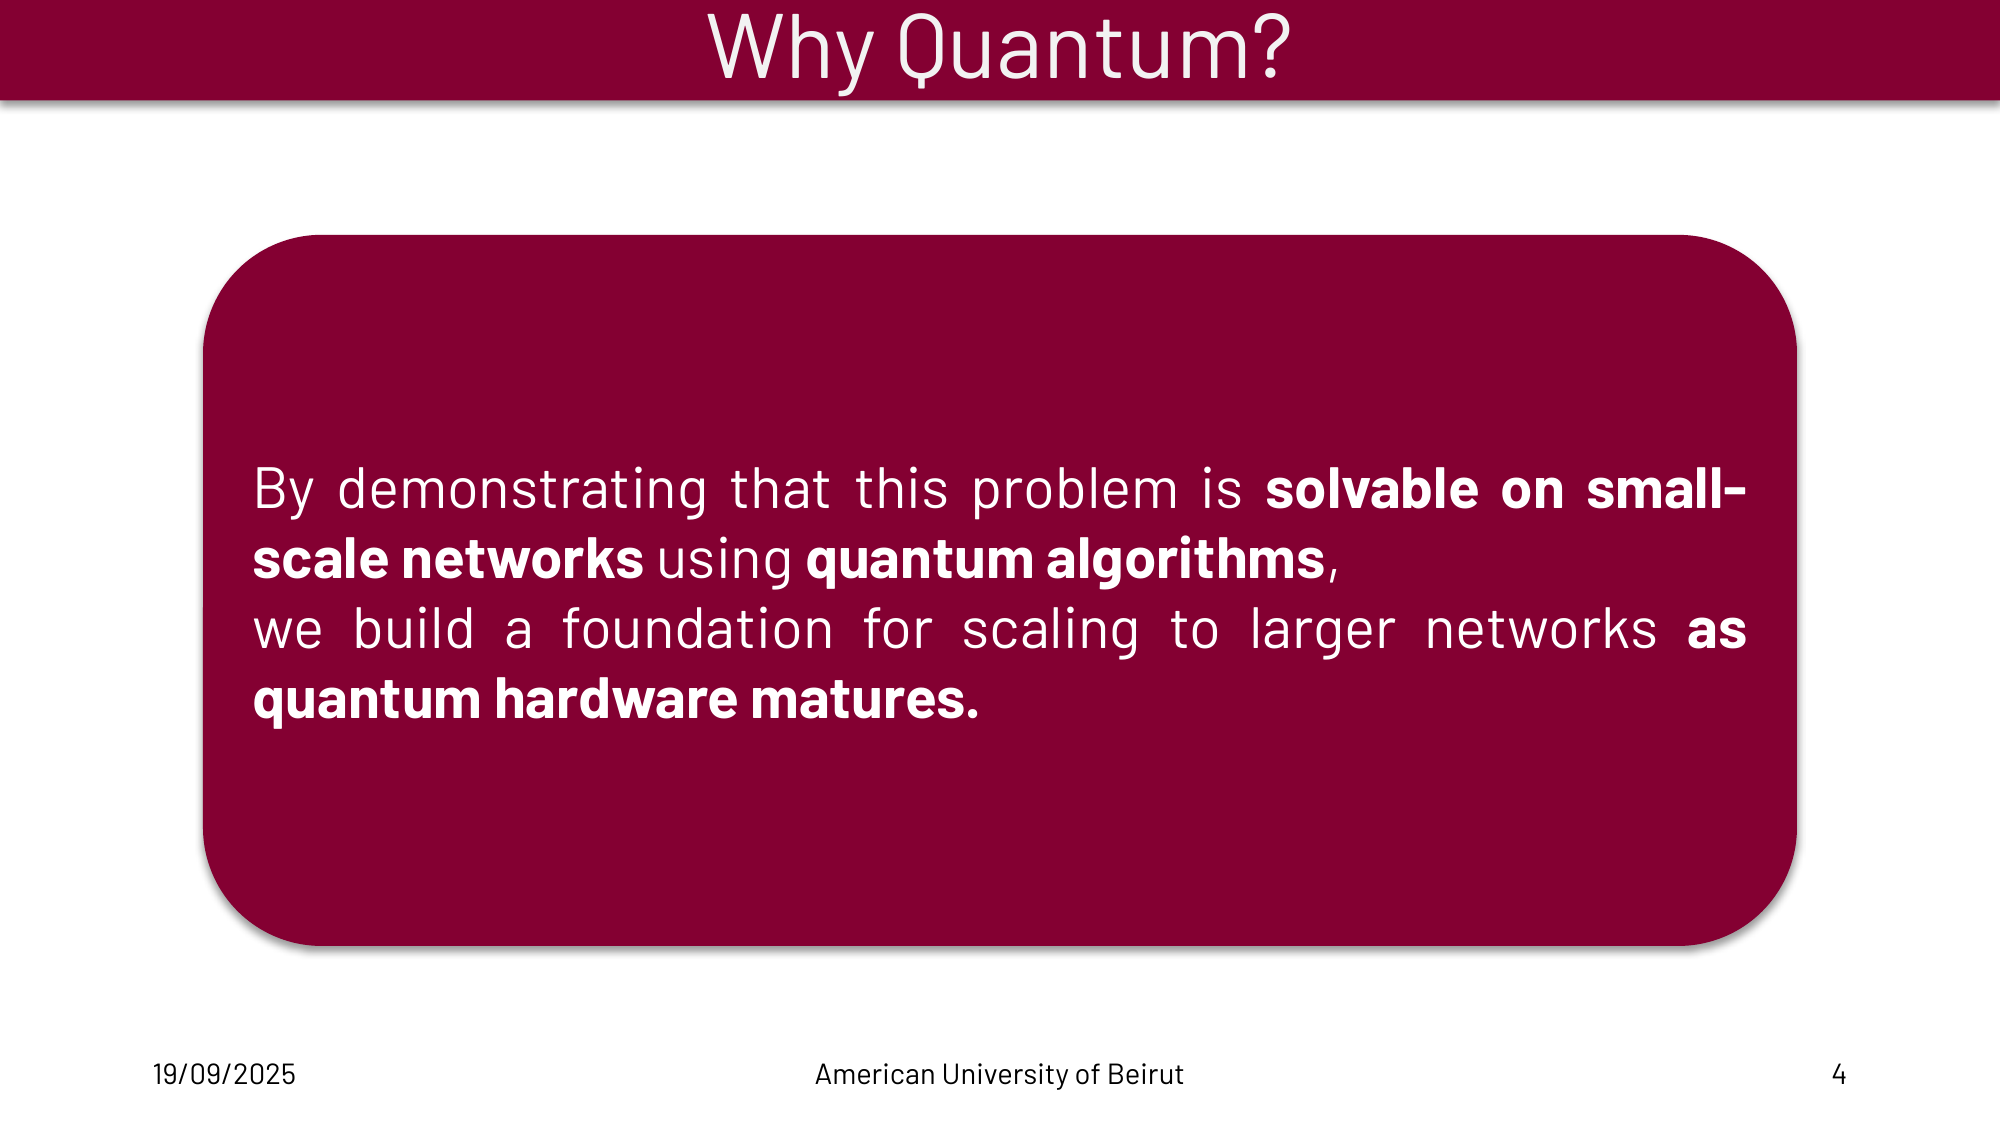

Why Quantum?
By demonstrating that this problem is solvable on small-scale networks using quantum algorithms,
we build a foundation for scaling to larger networks as quantum hardware matures.
19/09/2025
American University of Beirut
4